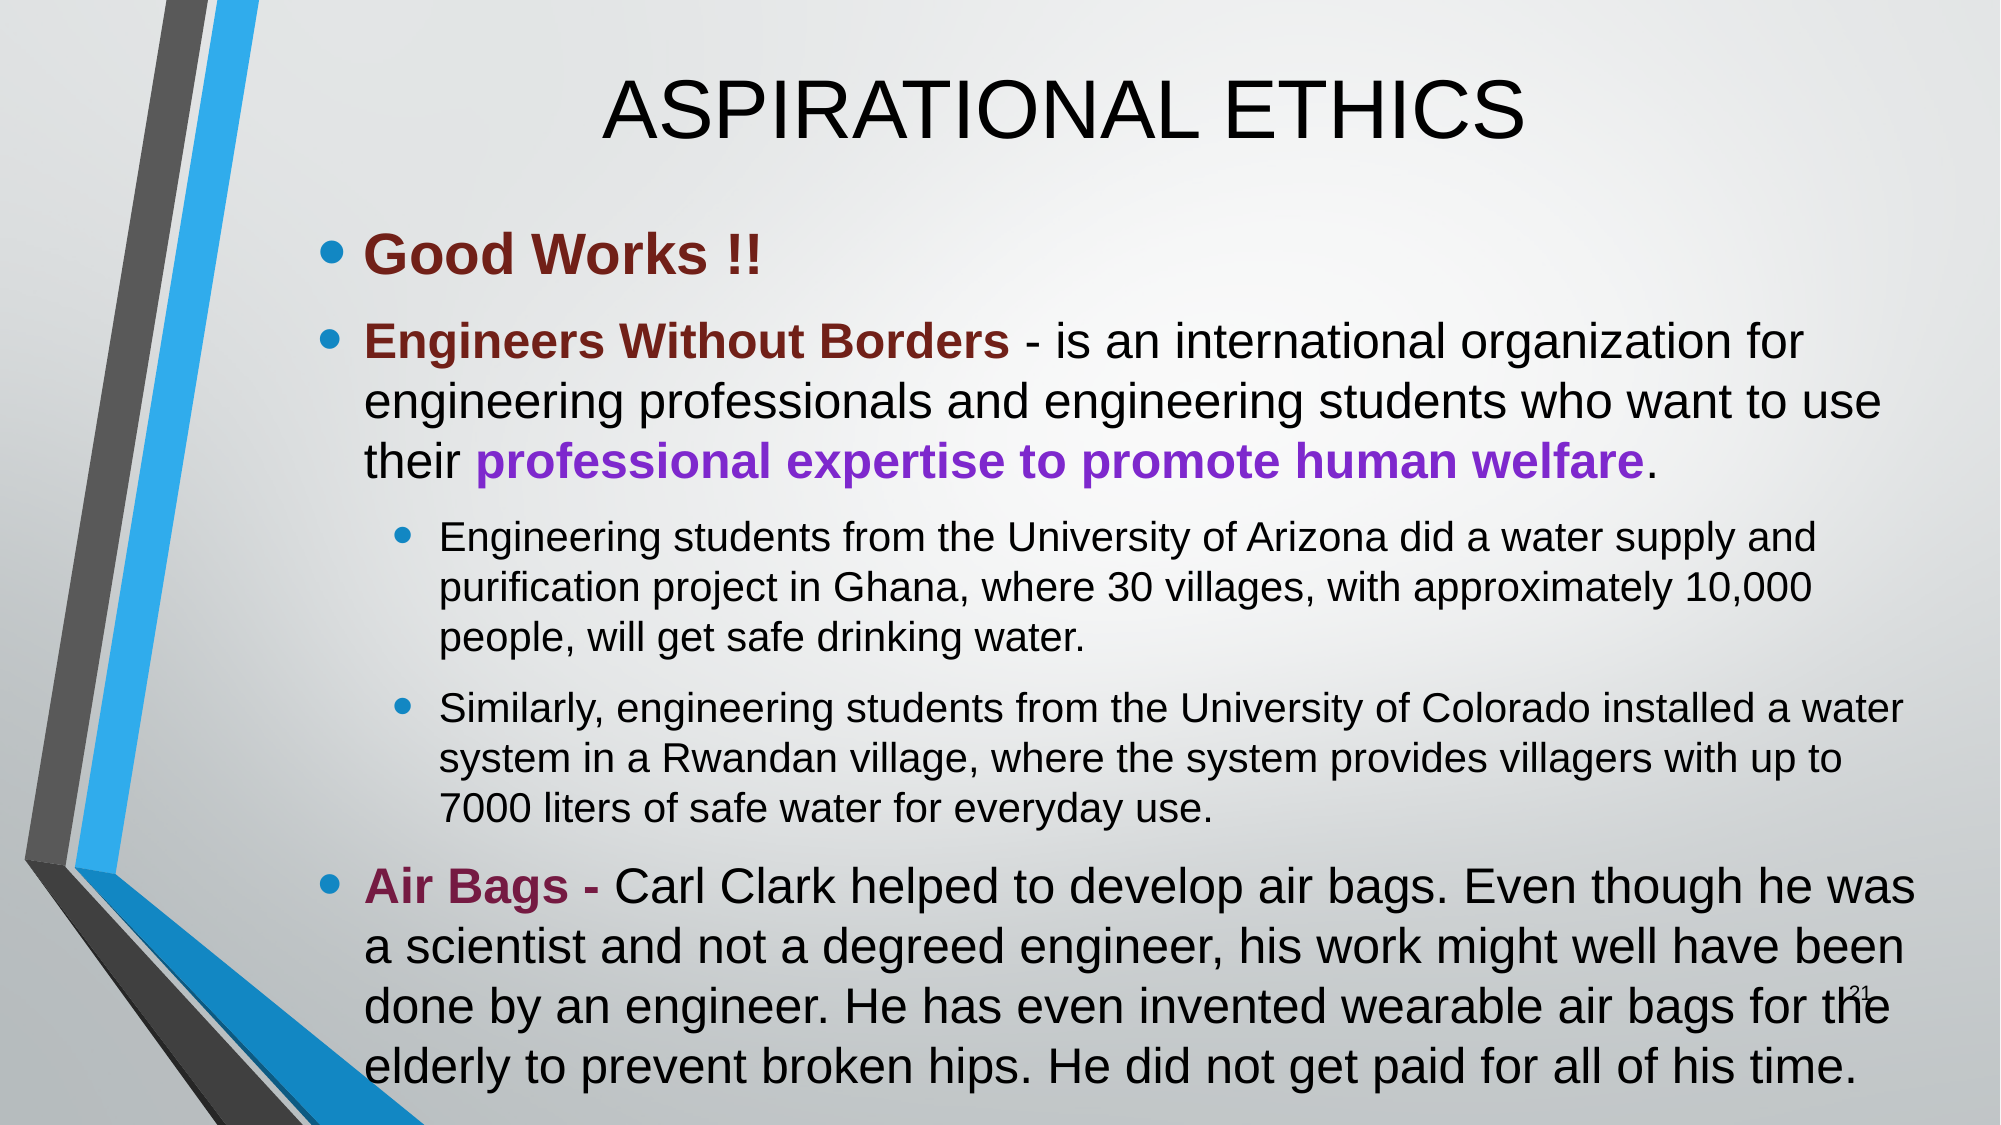

# ASPIRATIONAL ETHICS
Good Works !!
Engineers Without Borders - is an international organization for engineering professionals and engineering students who want to use their professional expertise to promote human welfare.
Engineering students from the University of Arizona did a water supply and purification project in Ghana, where 30 villages, with approximately 10,000 people, will get safe drinking water.
Similarly, engineering students from the University of Colorado installed a water system in a Rwandan village, where the system provides villagers with up to 7000 liters of safe water for everyday use.
Air Bags - Carl Clark helped to develop air bags. Even though he was a scientist and not a degreed engineer, his work might well have been done by an engineer. He has even invented wearable air bags for the elderly to prevent broken hips. He did not get paid for all of his time.

21